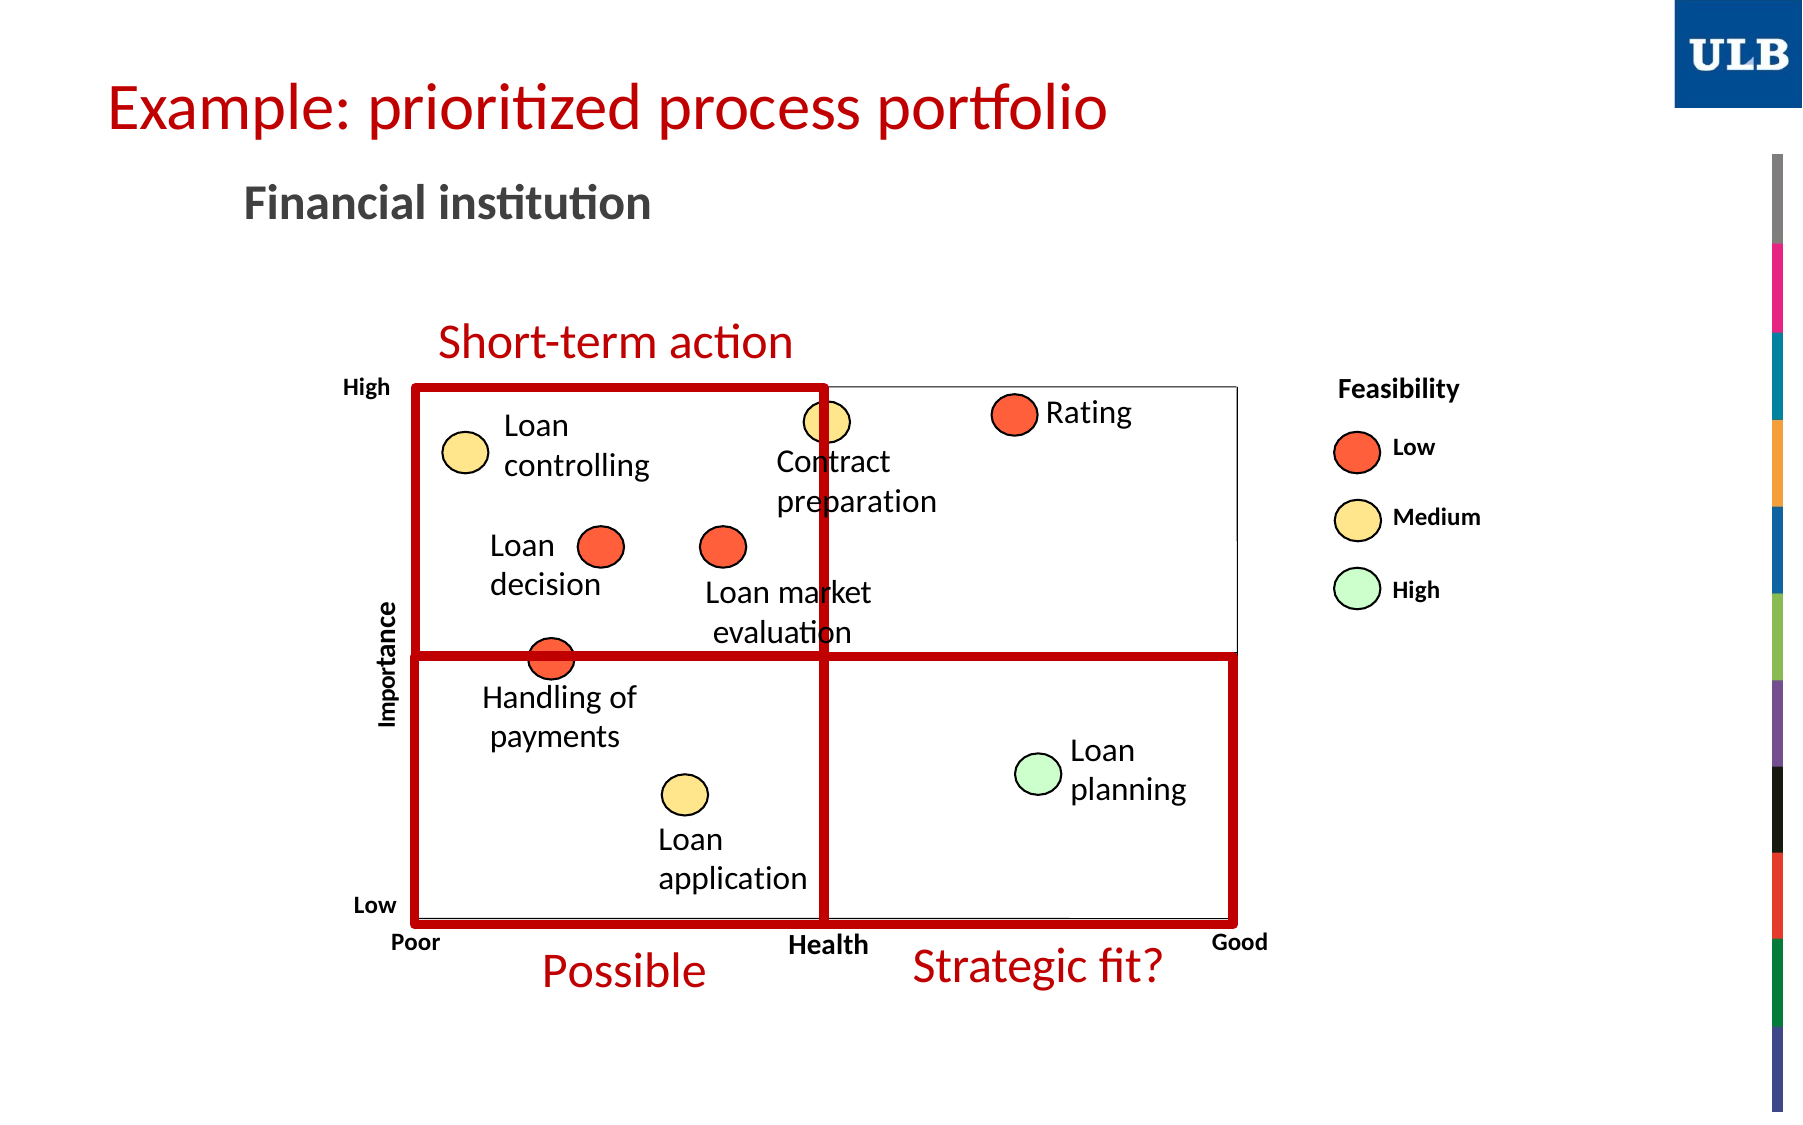

# Example: prioritized process portfolio
Financial institution

Short-term action
Feasibility
Low
High

Rating
Loan  controlling

Contract  preparation
Medium

Loan  decision

Loan market  evaluation
High
Importance

Handling of  payments
Loan  planning
Loan  application
Low
Health
Poor
Good
Strategic fit?
Possible